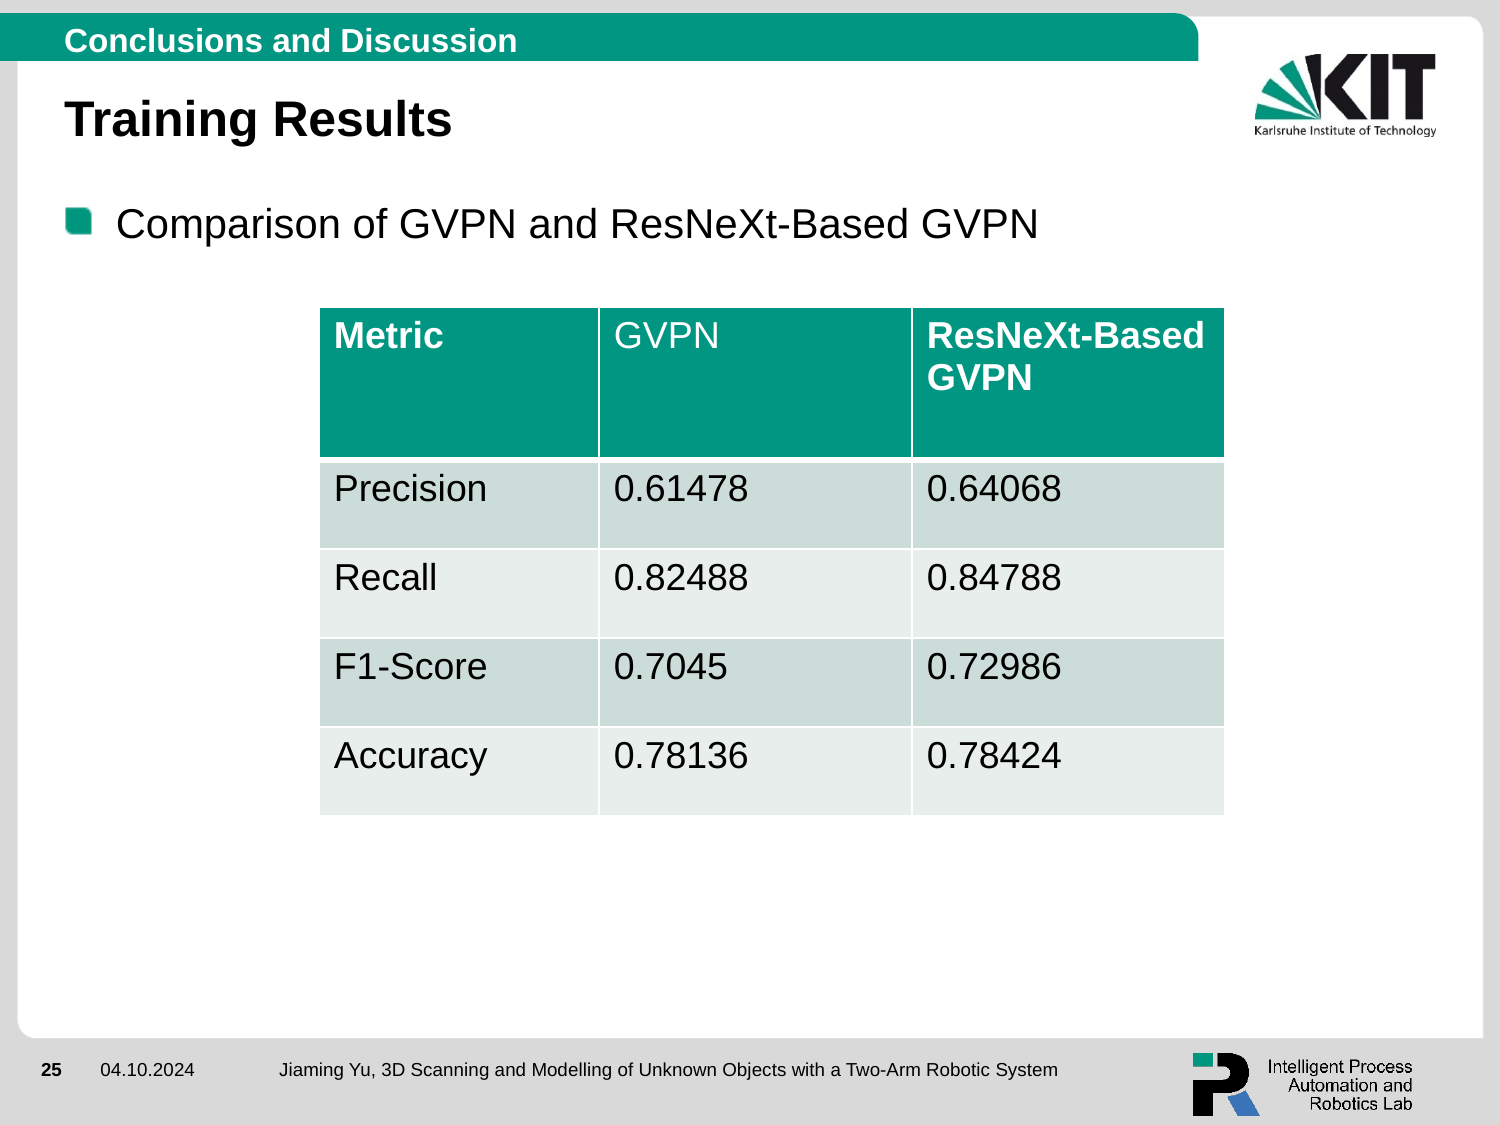

Conclusions and Discussion
# Training Results

Comparison of GVPN and ResNeXt-Based GVPN

| Metric | GVPN | ResNeXt-Based GVPN |
| --- | --- | --- |
| Precision | 0.61478 | 0.64068 |
| Recall | 0.82488 | 0.84788 |
| F1-Score | 0.7045 | 0.72986 |
| Accuracy | 0.78136 | 0.78424 |
Jiaming Yu, 3D Scanning and Modelling of Unknown Objects with a Two-Arm Robotic System